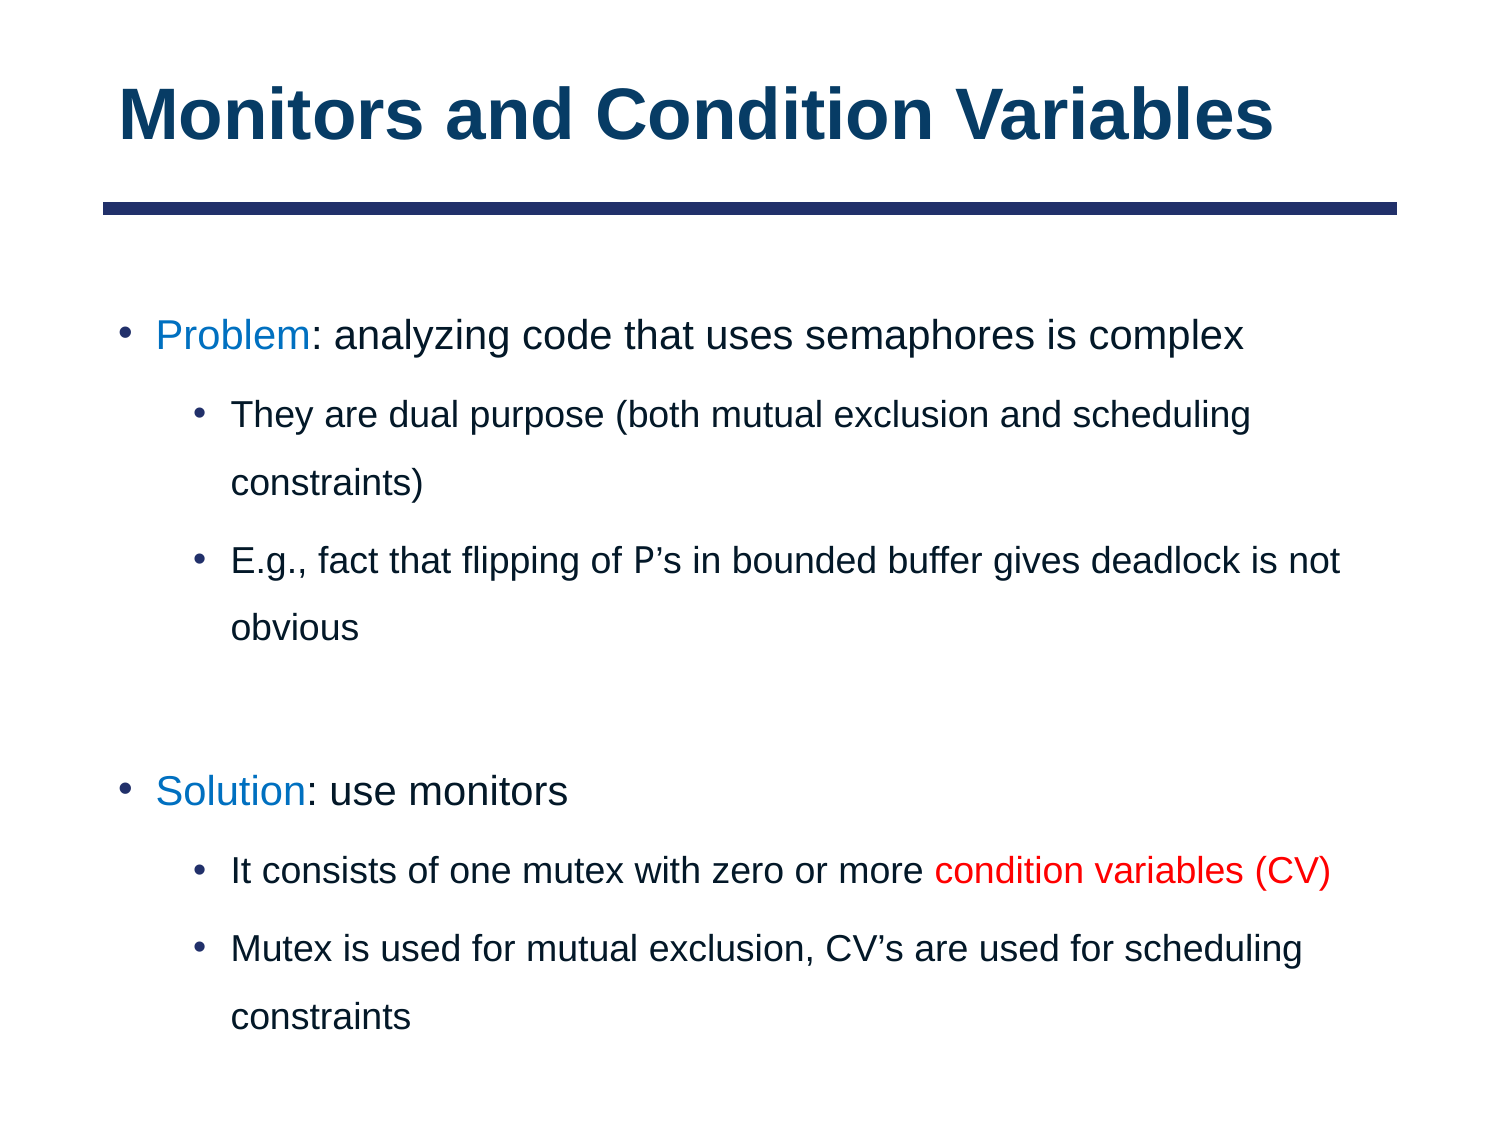

# Monitors and Condition Variables
Problem: analyzing code that uses semaphores is complex
They are dual purpose (both mutual exclusion and scheduling constraints)
E.g., fact that flipping of P’s in bounded buffer gives deadlock is not obvious

Solution: use monitors
It consists of one mutex with zero or more condition variables (CV)
Mutex is used for mutual exclusion, CV’s are used for scheduling constraints